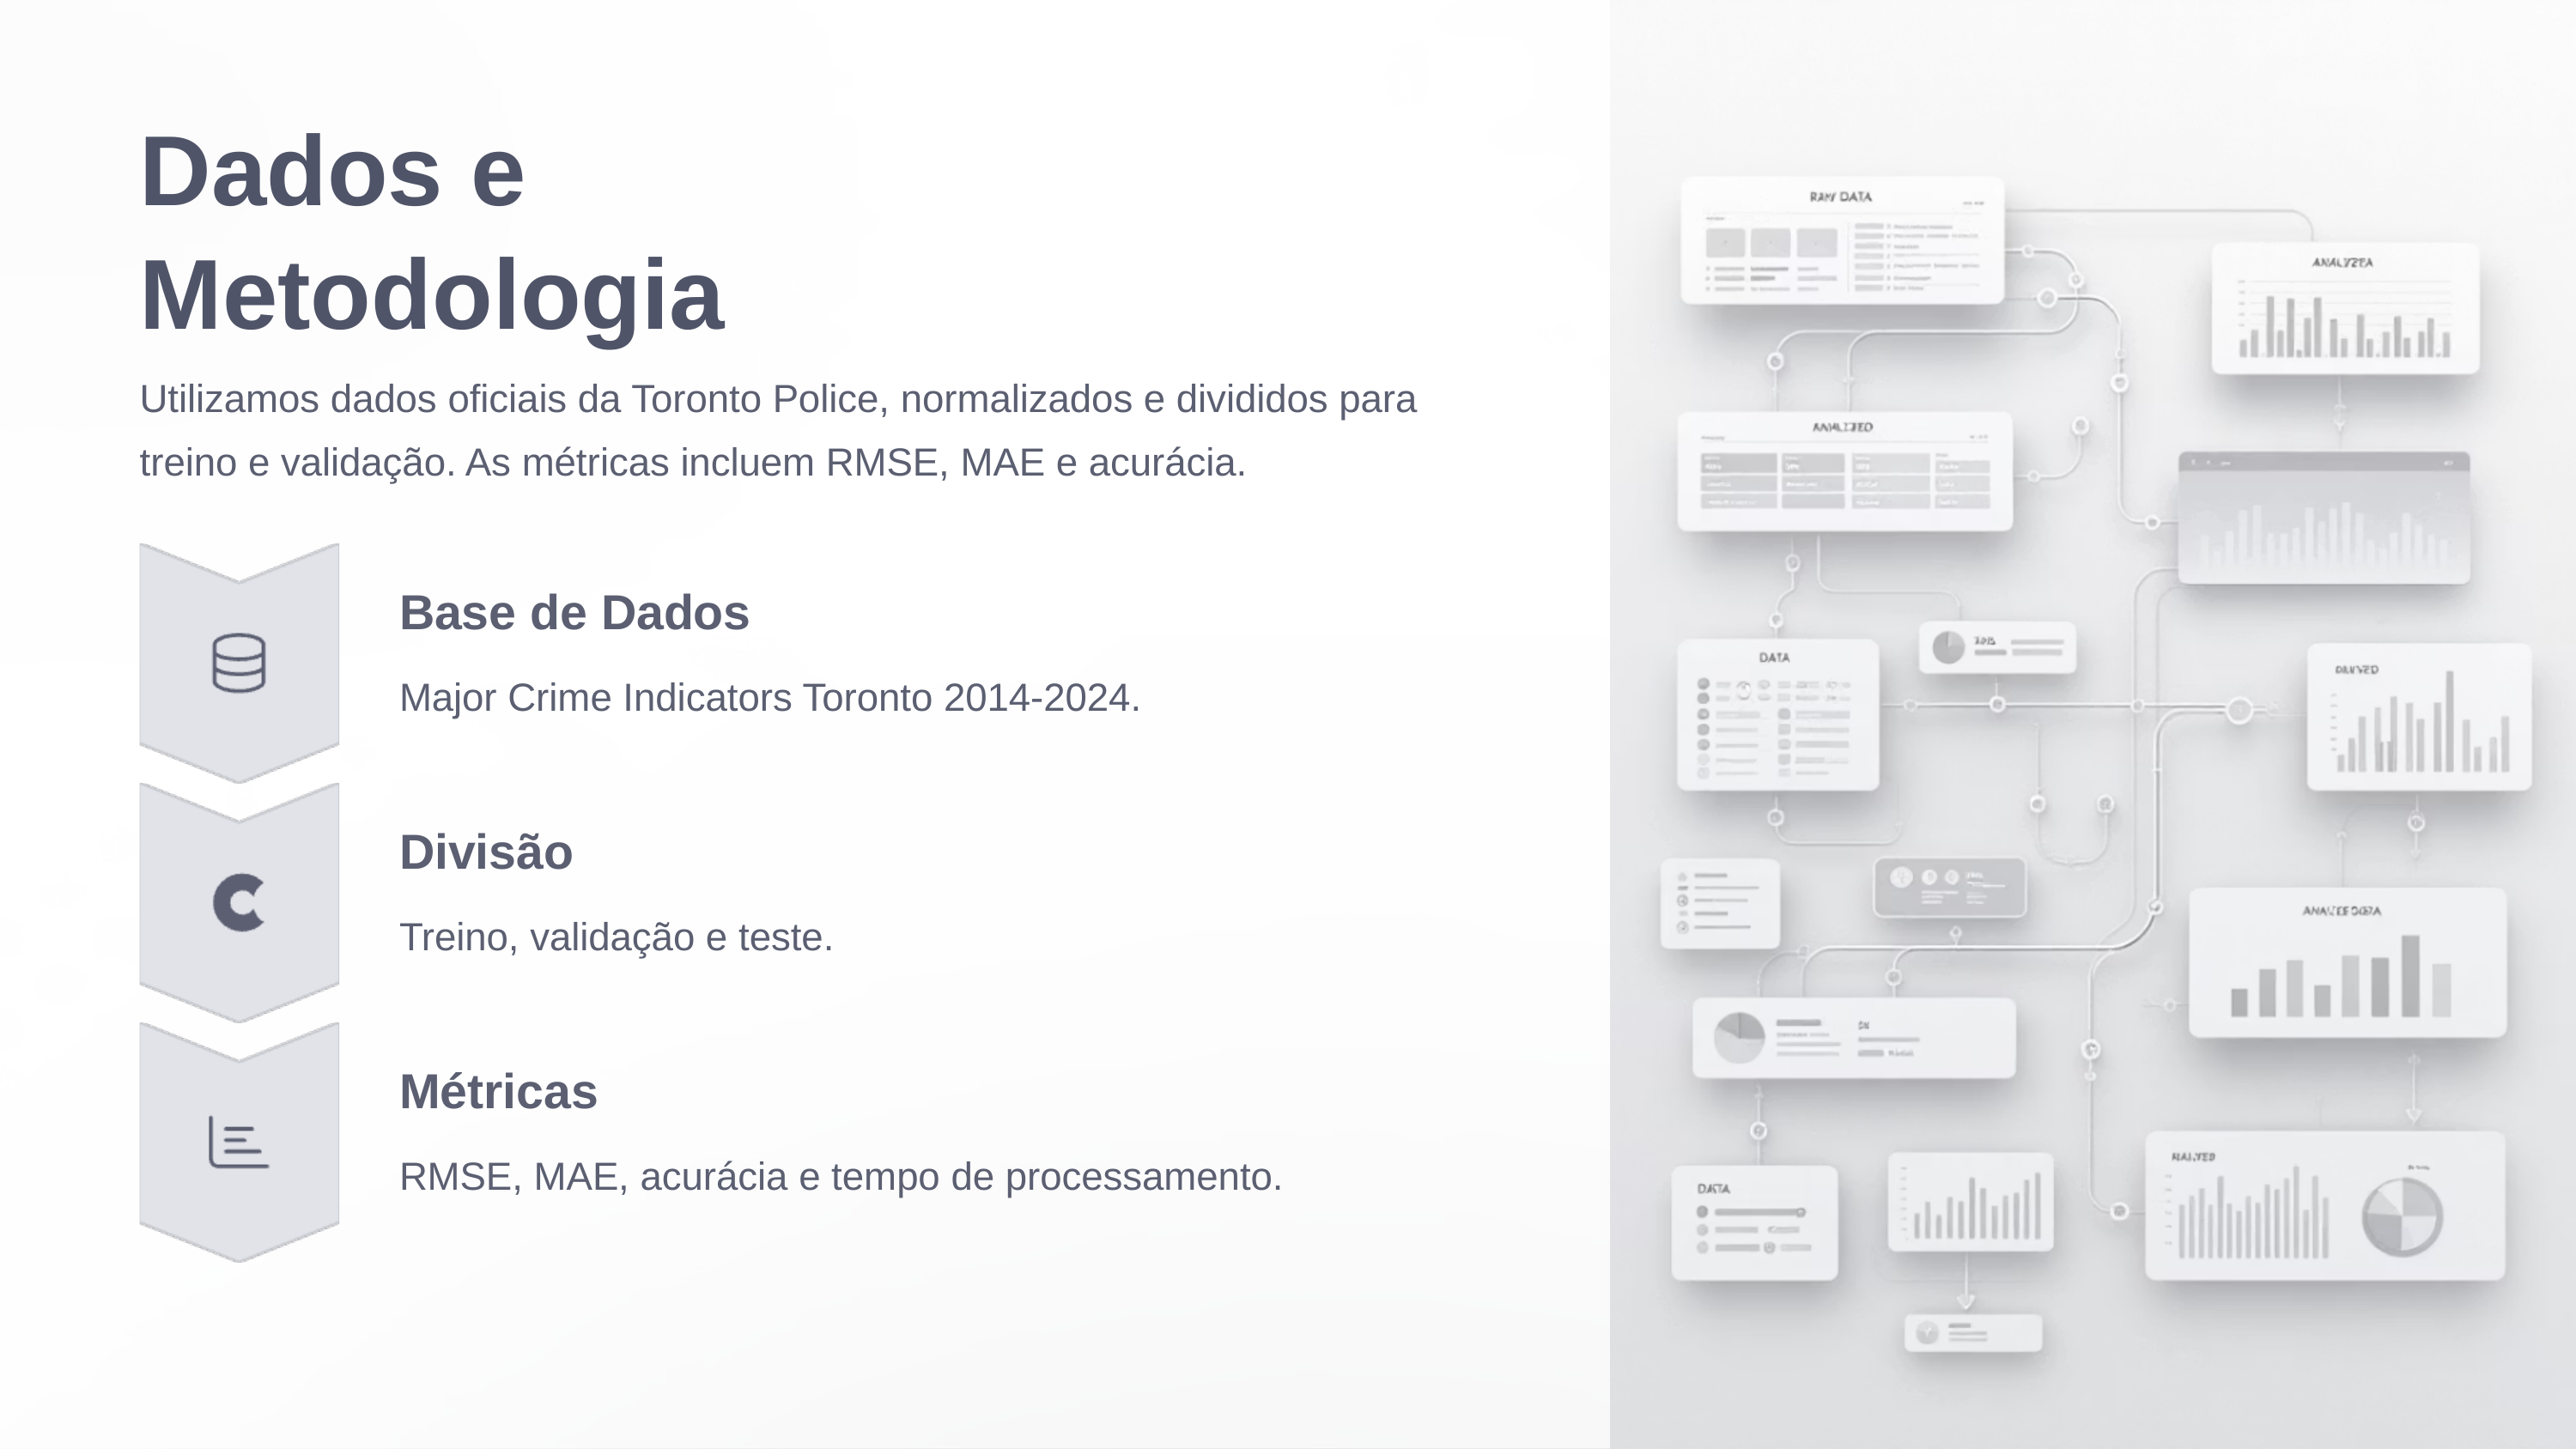

Dados e Metodologia
Utilizamos dados oficiais da Toronto Police, normalizados e divididos para treino e validação. As métricas incluem RMSE, MAE e acurácia.

Base de Dados
Major Crime Indicators Toronto 2014-2024.

Divisão
Treino, validação e teste.

Métricas
RMSE, MAE, acurácia e tempo de processamento.